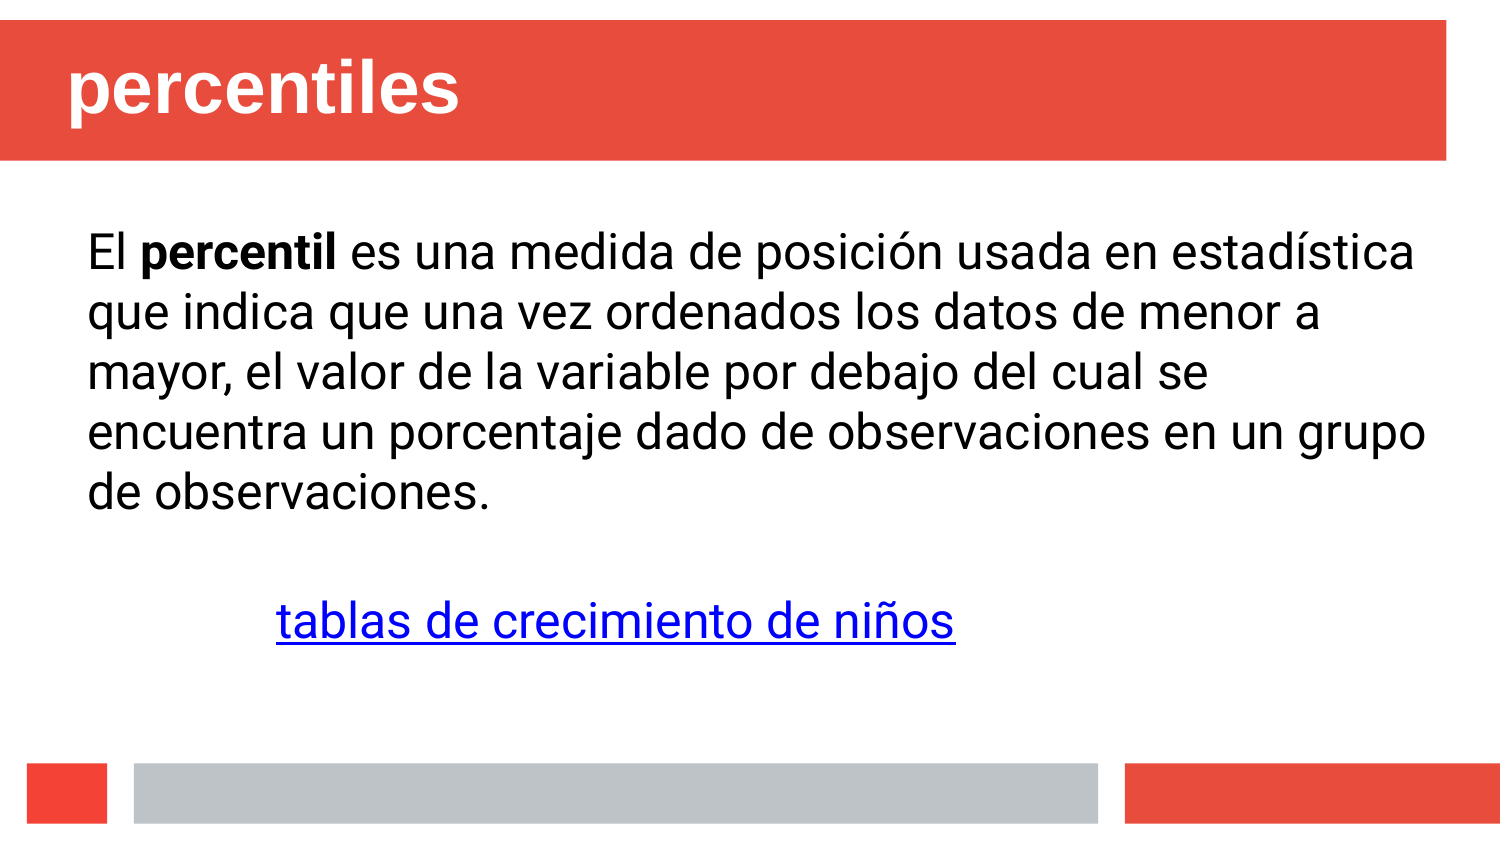

# percentiles
El percentil es una medida de posición usada en estadística que indica que una vez ordenados los datos de menor a mayor, el valor de la variable por debajo del cual se encuentra un porcentaje dado de observaciones en un grupo de observaciones.
tablas de crecimiento de niños